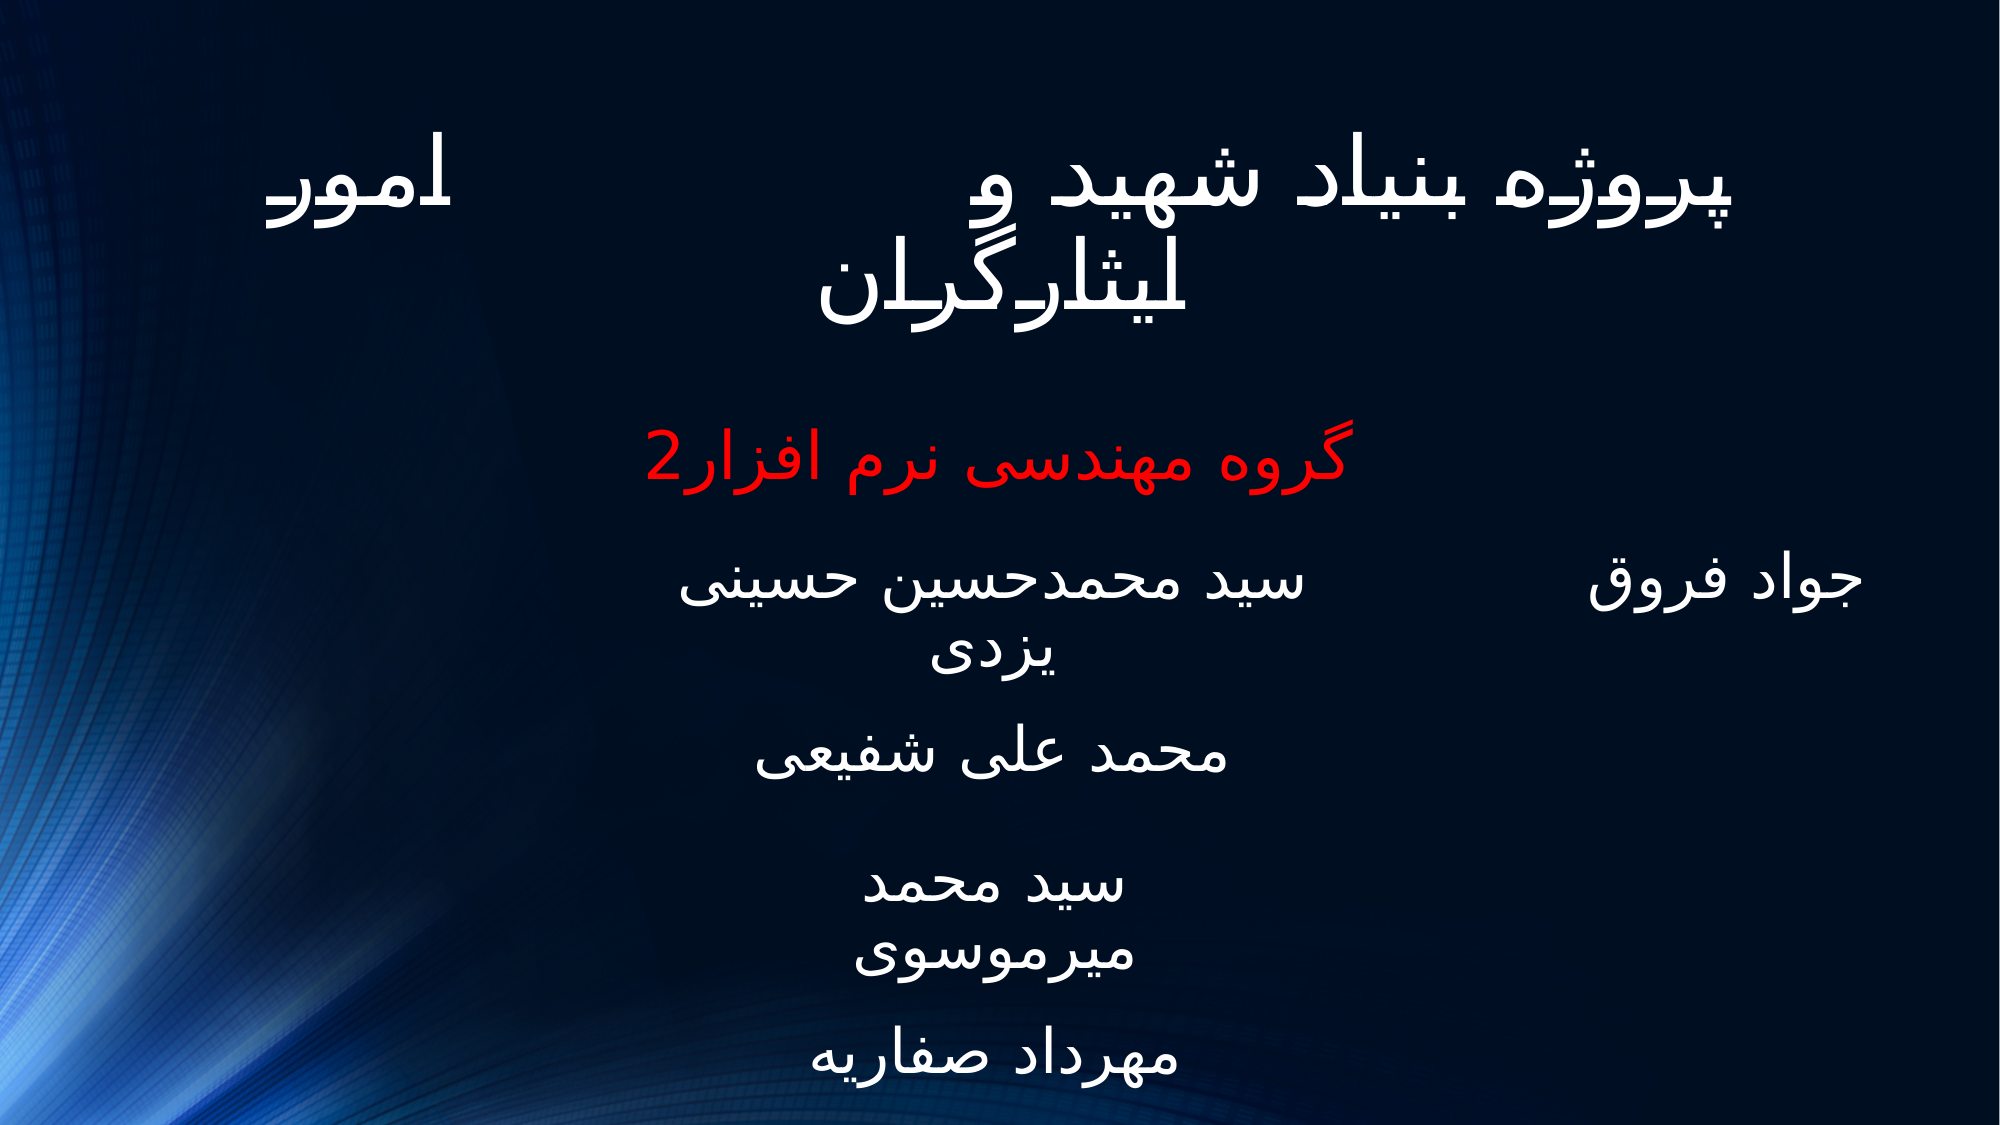

# پروژه بنیاد شهید و                امور ایثارگران

گروه مهندسی نرم افزار2
سید محمدحسین حسینی یزدی
محمد علی شفیعی
جواد فروق
سید محمد میرموسوی
مهرداد صفاریه